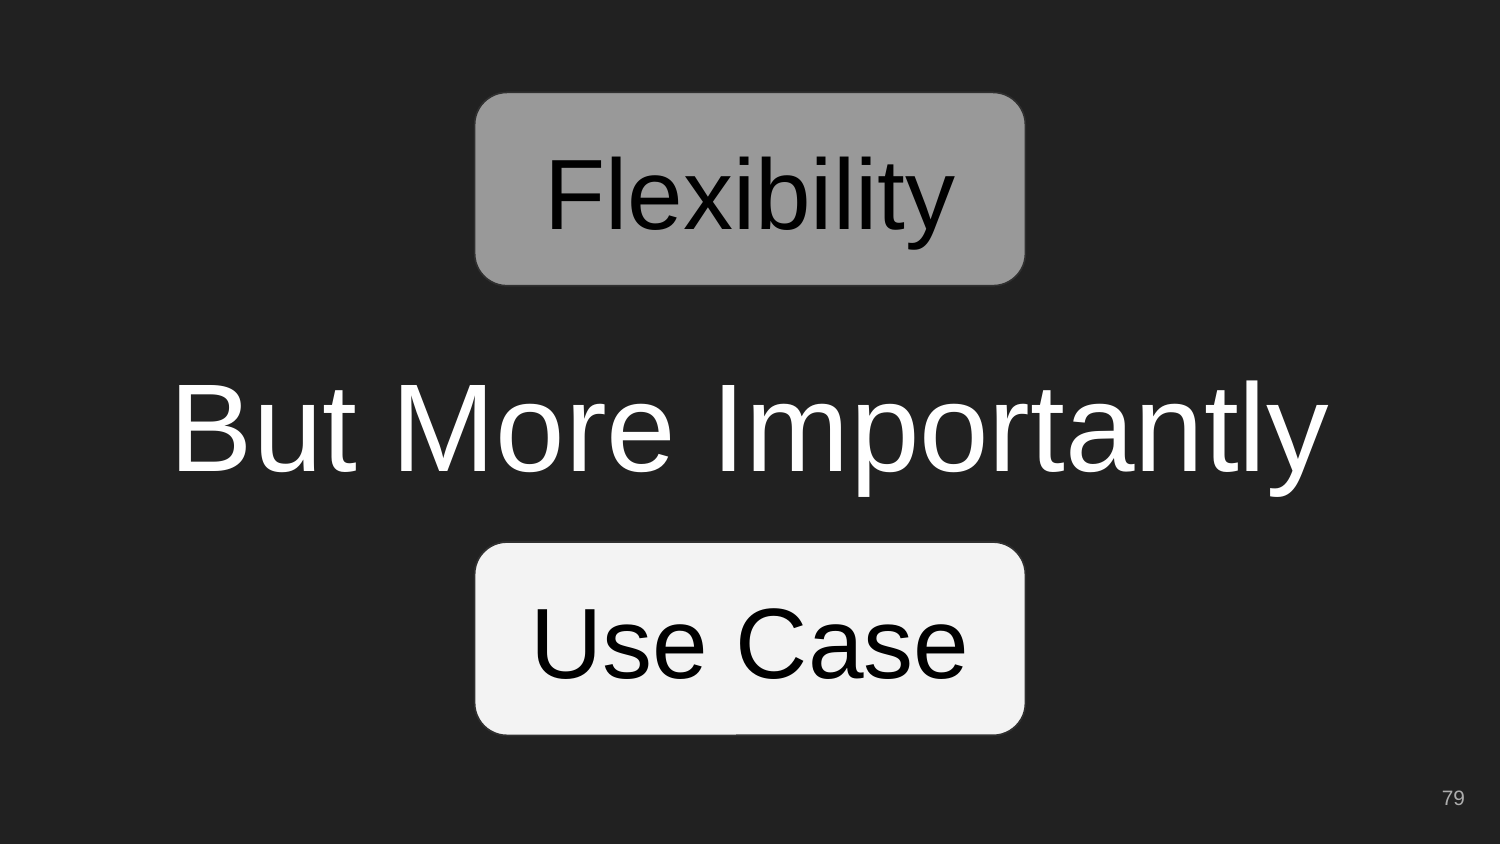

Flexibility
Flexibility
# But More Importantly
Use Case
Use Case
Use Case
79